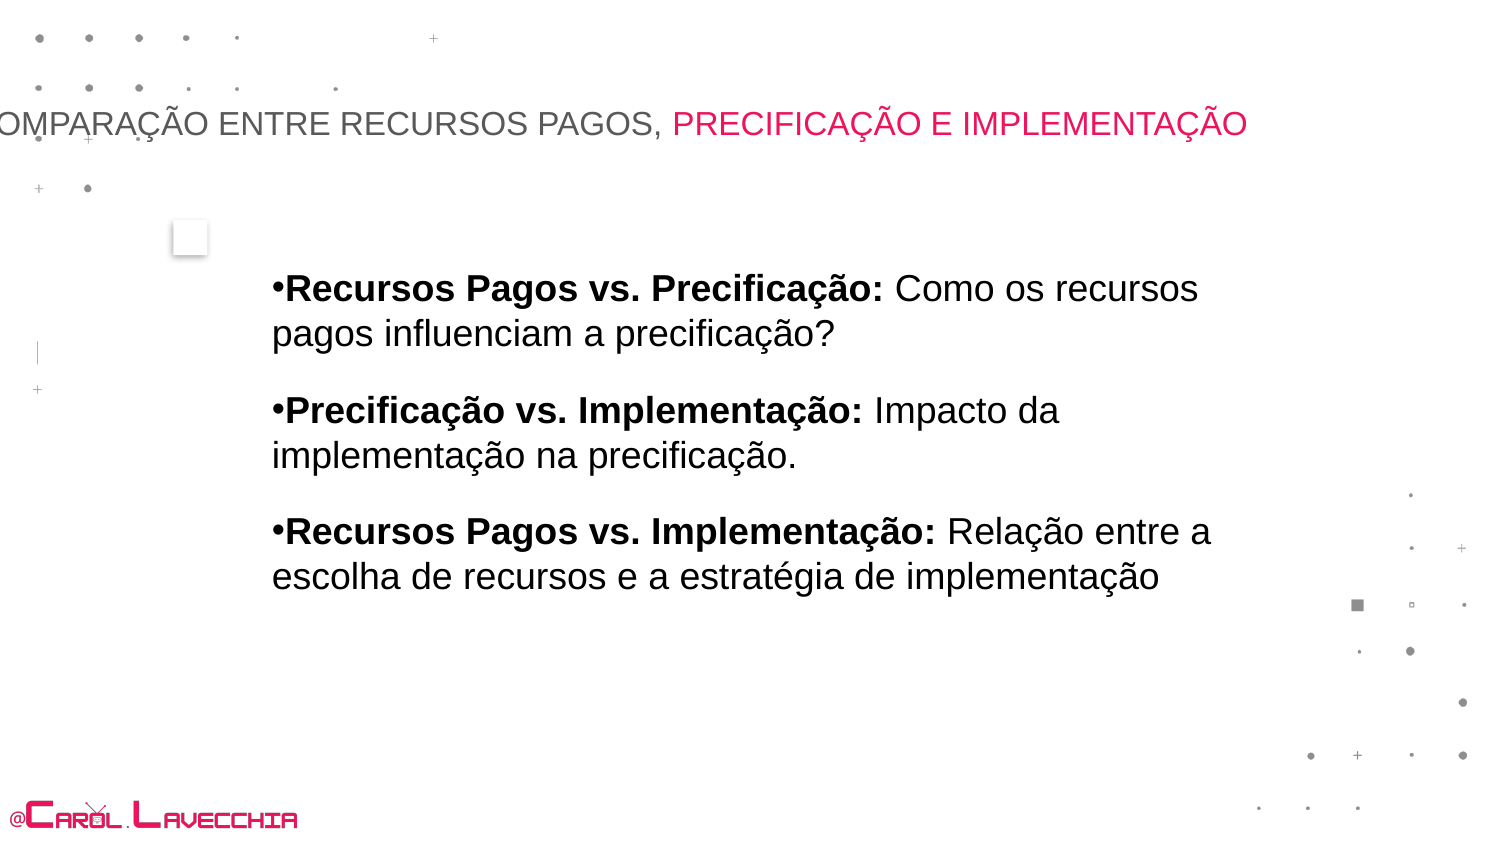

COMPARAÇÃO ENTRE RECURSOS PAGOS, PRECIFICAÇÃO E IMPLEMENTAÇÃO
Recursos Pagos vs. Precificação: Como os recursos pagos influenciam a precificação?
Precificação vs. Implementação: Impacto da implementação na precificação.
Recursos Pagos vs. Implementação: Relação entre a escolha de recursos e a estratégia de implementação